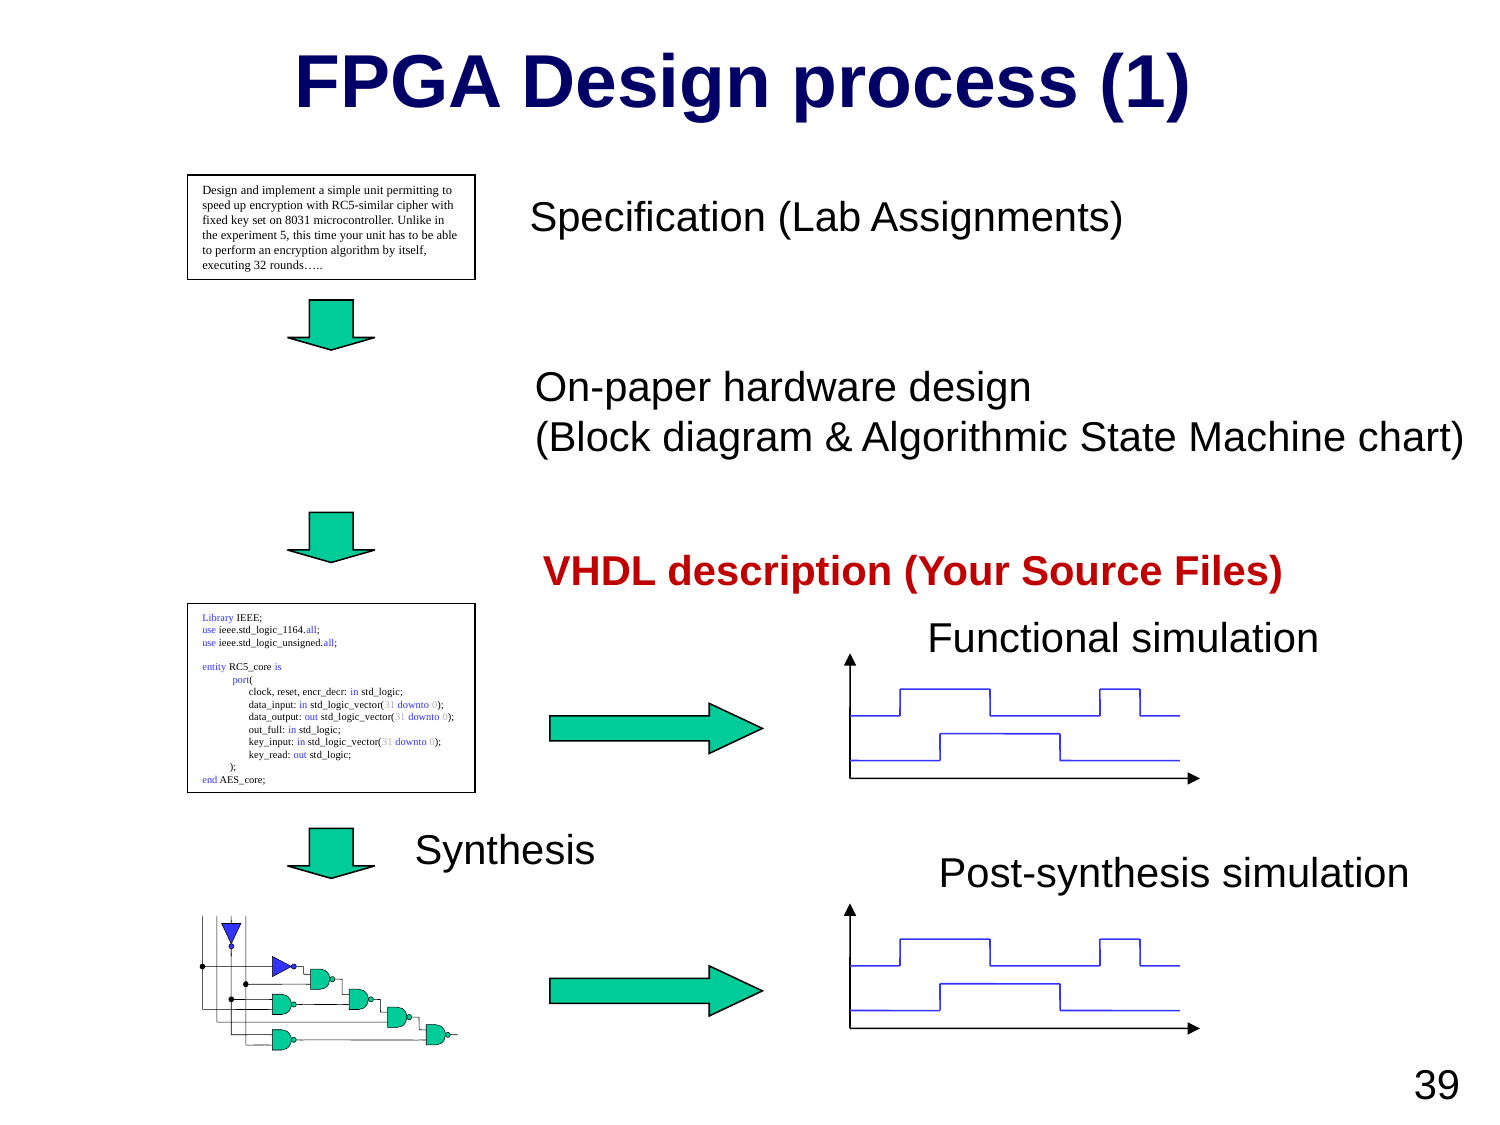

# FPGA Design process (1)
Design and implement a simple unit permitting to speed up encryption with RC5-similar cipher with fixed key set on 8031 microcontroller. Unlike in the experiment 5, this time your unit has to be able to perform an encryption algorithm by itself, executing 32 rounds…..
Specification (Lab Assignments)

On-paper hardware design
(Block diagram & Algorithmic State Machine chart)

VHDL description (Your Source Files)
Library IEEE;
use ieee.std_logic_1164.all;
use ieee.std_logic_unsigned.all;

entity RC5_core is
           port(
                 clock, reset, encr_decr: in std_logic;
                 data_input: in std_logic_vector(31 downto 0);
                 data_output: out std_logic_vector(31 downto 0);
                 out_full: in std_logic;
                 key_input: in std_logic_vector(31 downto 0);
                 key_read: out std_logic;
          );
end AES_core;
Functional simulation

Synthesis

Post-synthesis simulation

39